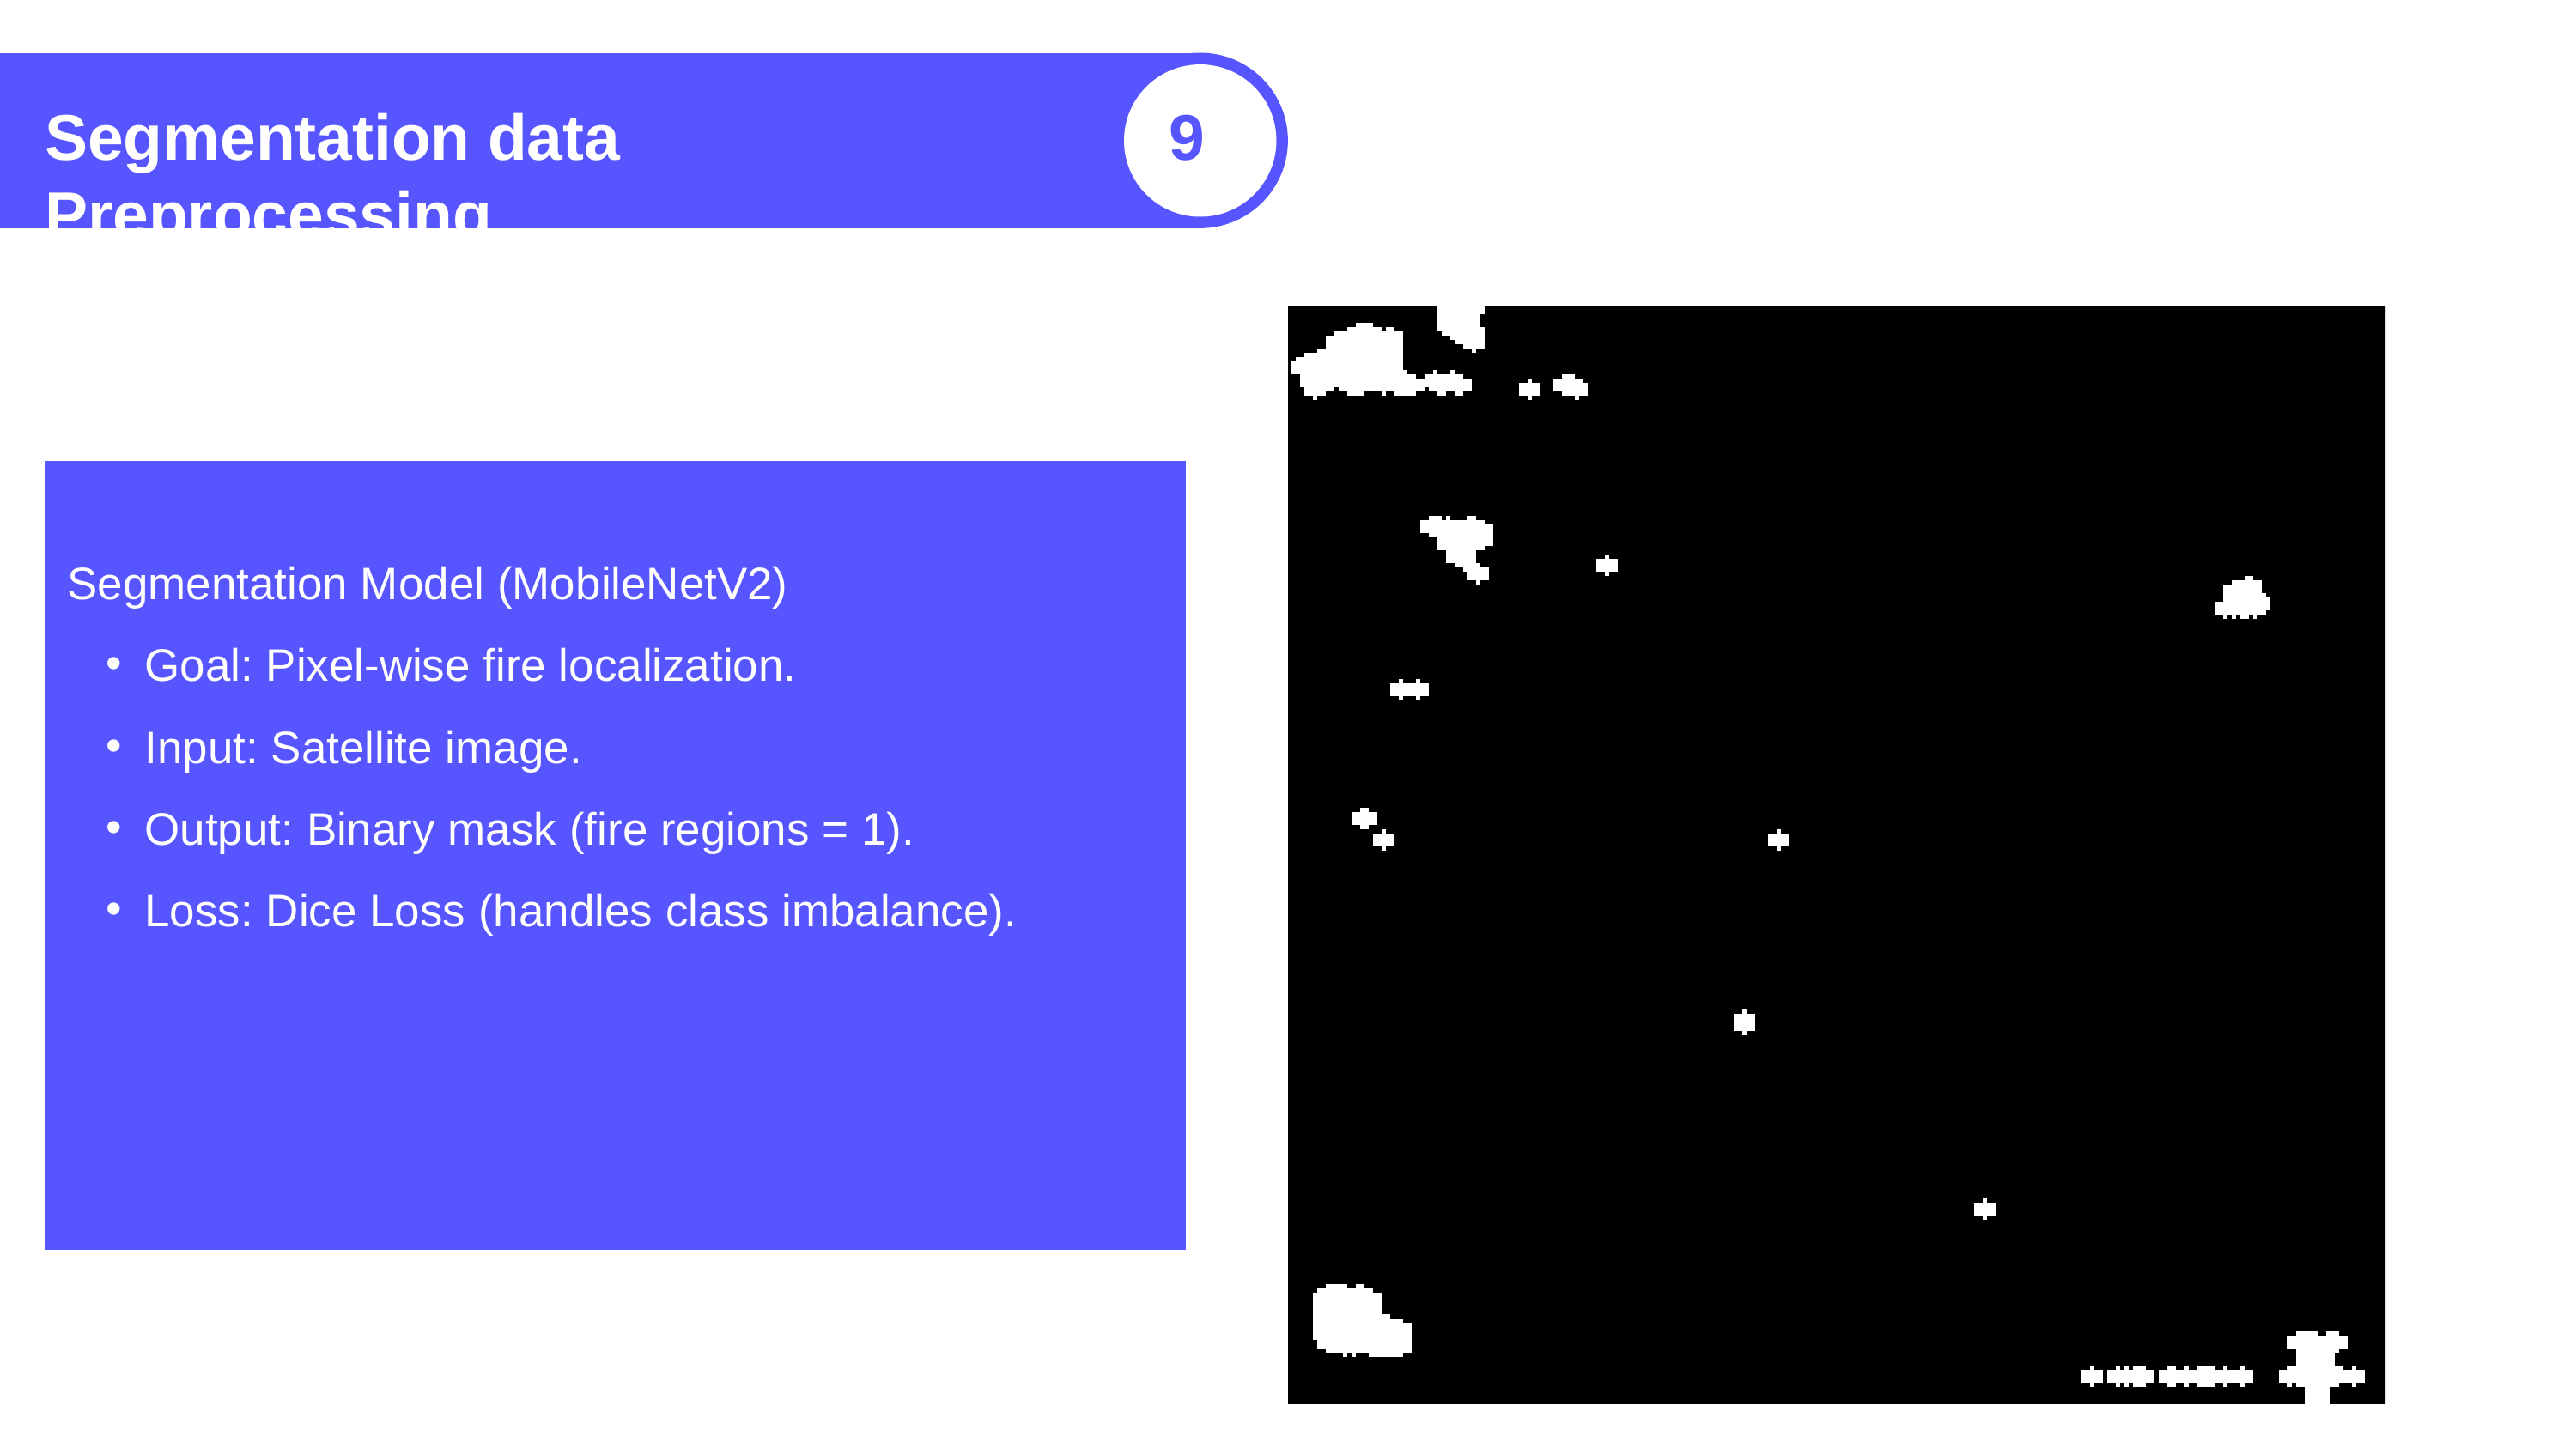

Segmentation data Preprocessing
9

Segmentation Model (MobileNetV2)
Goal: Pixel-wise fire localization.
Input: Satellite image.
Output: Binary mask (fire regions = 1).
Loss: Dice Loss (handles class imbalance).